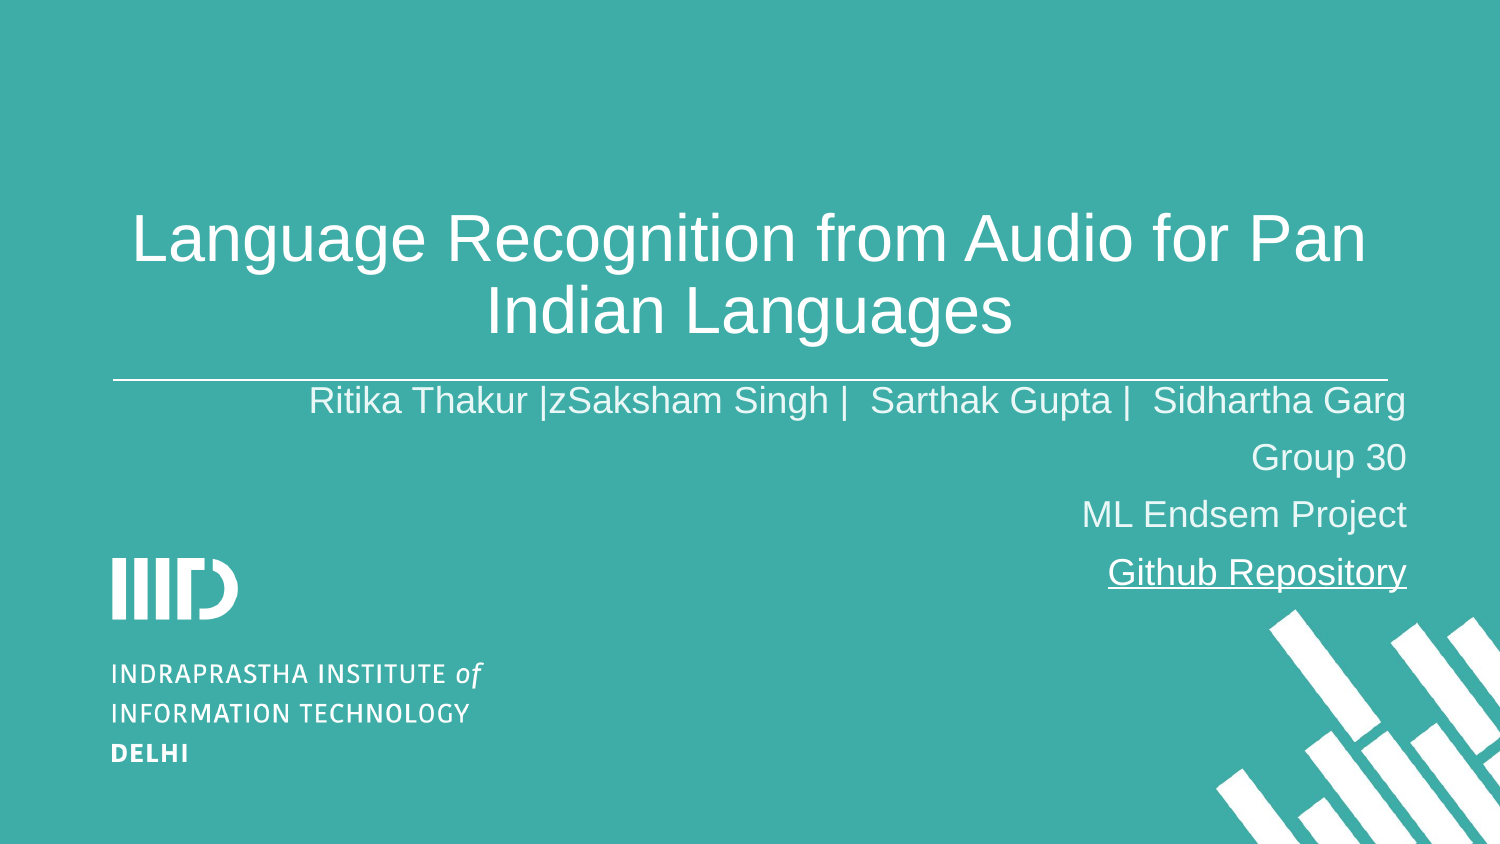

# Language Recognition from Audio for Pan Indian Languages
Ritika Thakur |zSaksham Singh |  Sarthak Gupta |  Sidhartha Garg
Group 30
ML Endsem Project
Github Repository